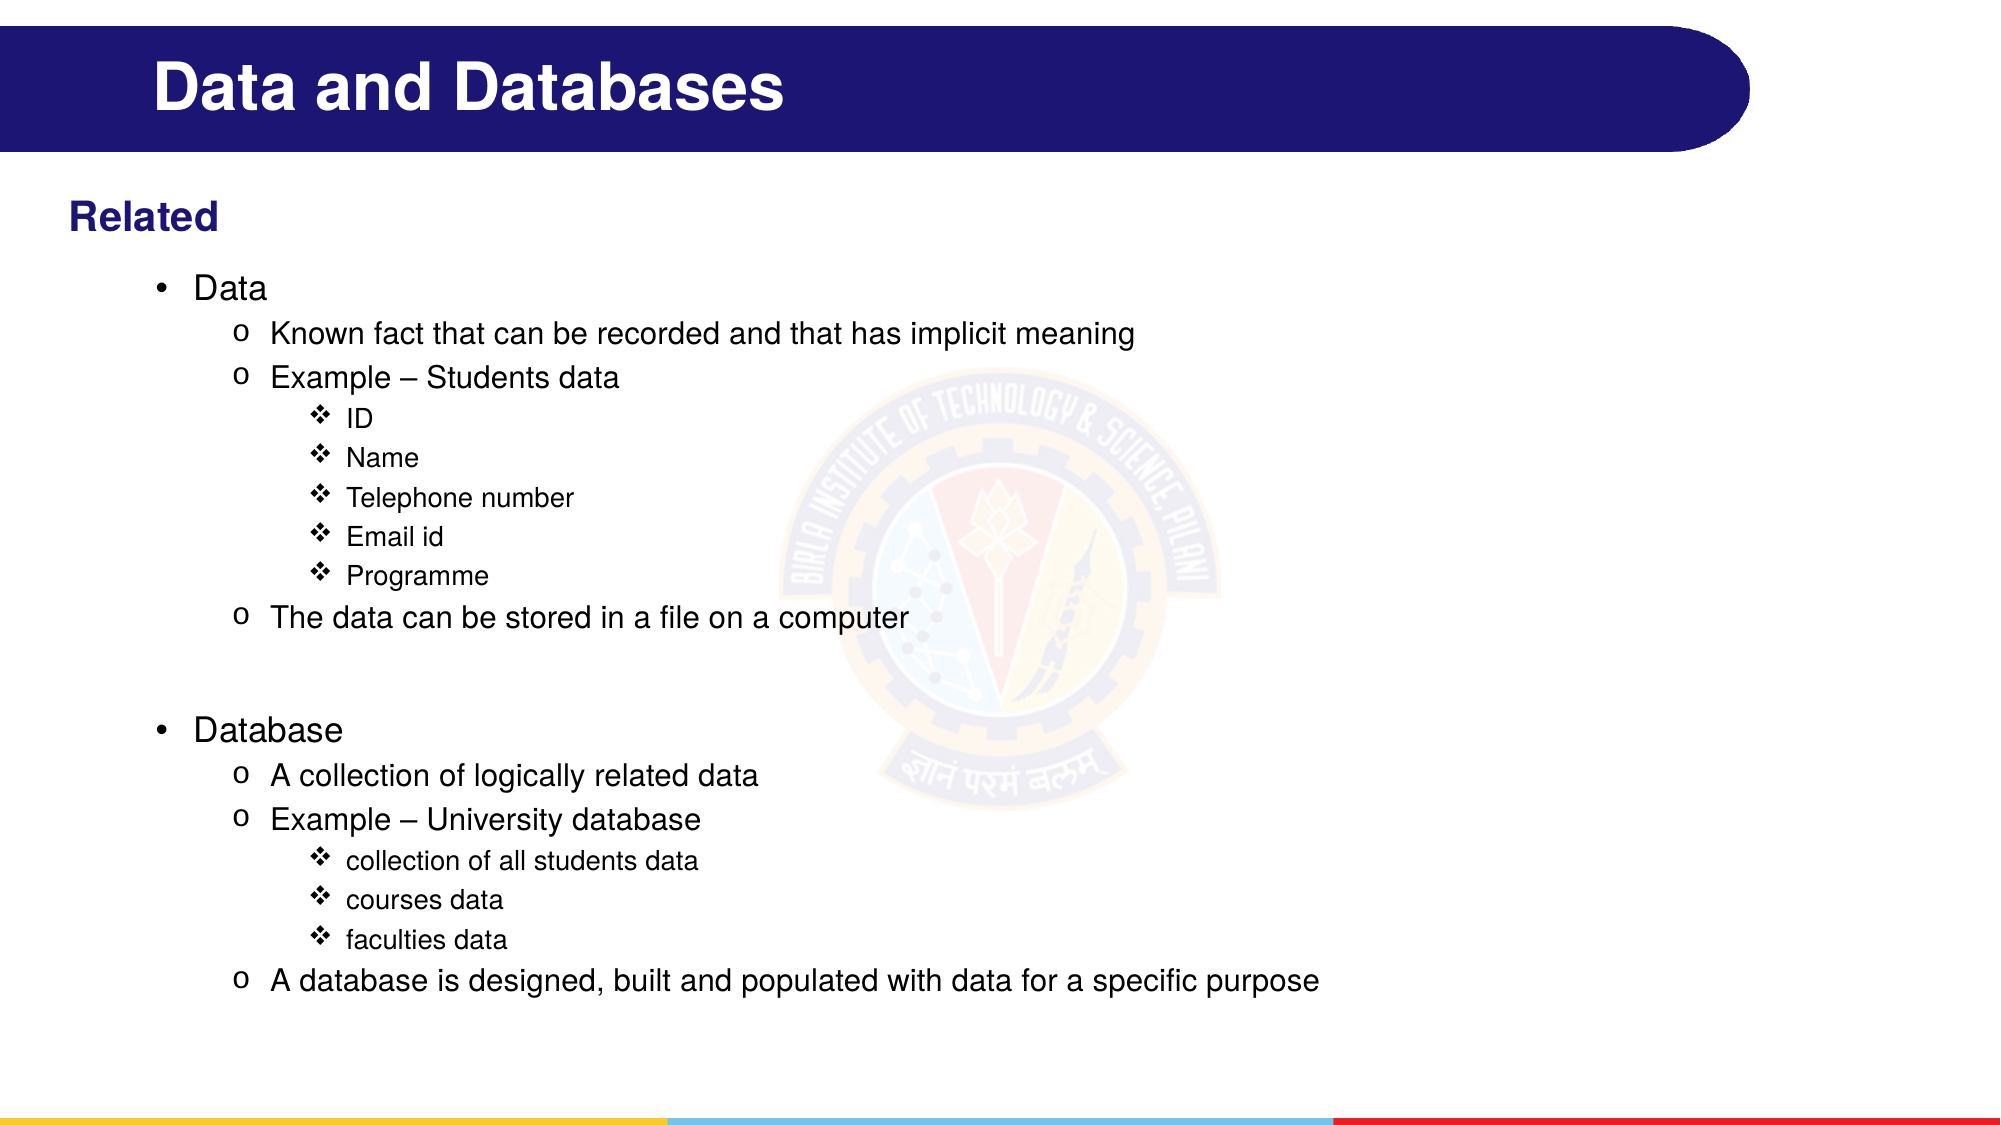

# Data and Databases
Related
Data
Known fact that can be recorded and that has implicit meaning
Example – Students data
ID
Name
Telephone number
Email id
Programme
The data can be stored in a file on a computer

Database
A collection of logically related data
Example – University database
collection of all students data
courses data
faculties data
A database is designed, built and populated with data for a specific purpose